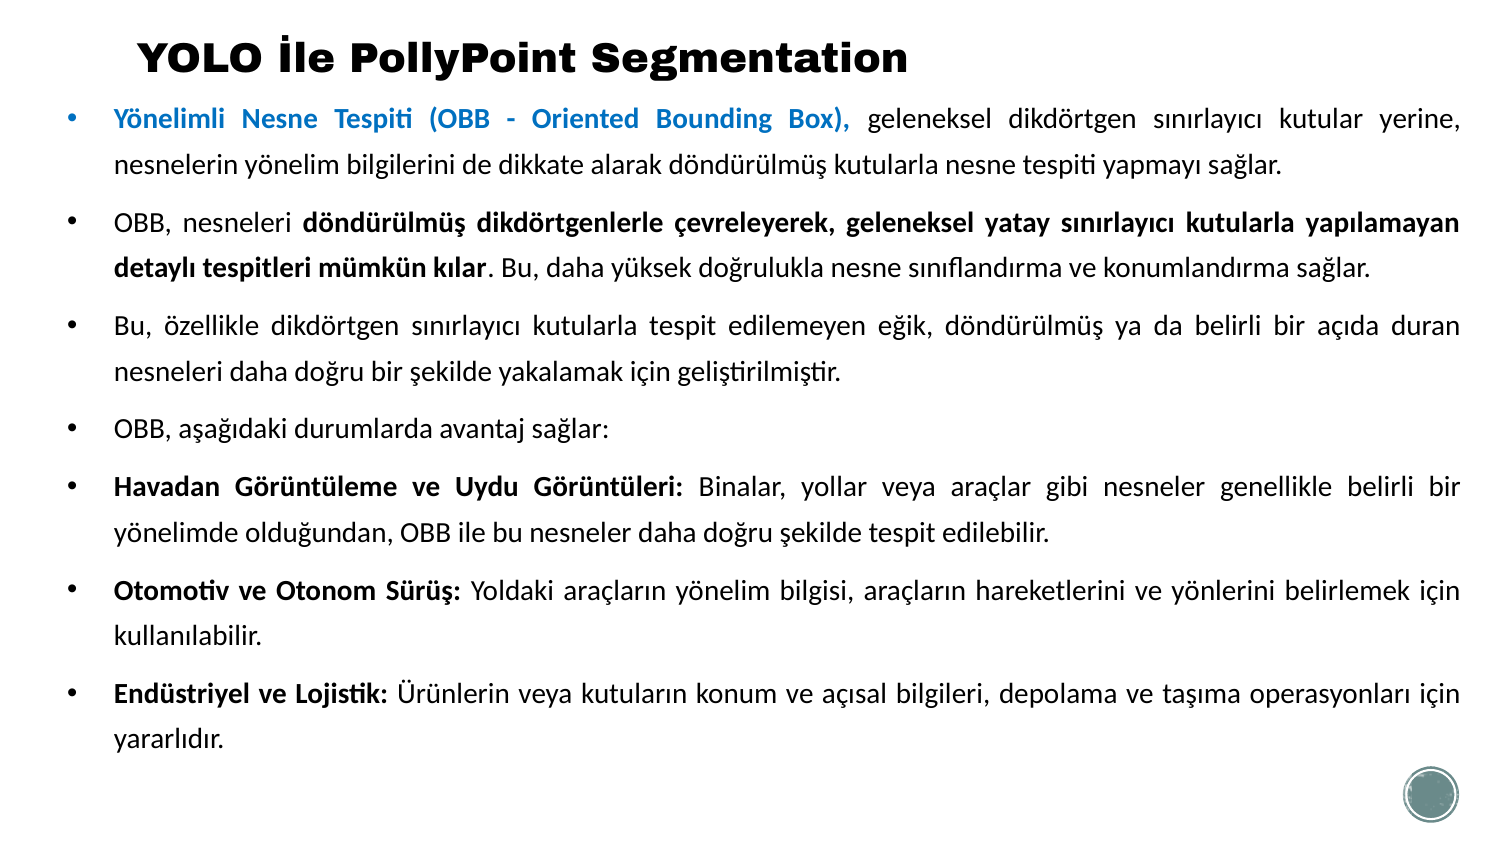

# YOLO İle PollyPoint Segmentation
Yönelimli Nesne Tespiti (OBB - Oriented Bounding Box), geleneksel dikdörtgen sınırlayıcı kutular yerine, nesnelerin yönelim bilgilerini de dikkate alarak döndürülmüş kutularla nesne tespiti yapmayı sağlar.
OBB, nesneleri döndürülmüş dikdörtgenlerle çevreleyerek, geleneksel yatay sınırlayıcı kutularla yapılamayan detaylı tespitleri mümkün kılar. Bu, daha yüksek doğrulukla nesne sınıflandırma ve konumlandırma sağlar.
Bu, özellikle dikdörtgen sınırlayıcı kutularla tespit edilemeyen eğik, döndürülmüş ya da belirli bir açıda duran nesneleri daha doğru bir şekilde yakalamak için geliştirilmiştir.
OBB, aşağıdaki durumlarda avantaj sağlar:
Havadan Görüntüleme ve Uydu Görüntüleri: Binalar, yollar veya araçlar gibi nesneler genellikle belirli bir yönelimde olduğundan, OBB ile bu nesneler daha doğru şekilde tespit edilebilir.
Otomotiv ve Otonom Sürüş: Yoldaki araçların yönelim bilgisi, araçların hareketlerini ve yönlerini belirlemek için kullanılabilir.
Endüstriyel ve Lojistik: Ürünlerin veya kutuların konum ve açısal bilgileri, depolama ve taşıma operasyonları için yararlıdır.